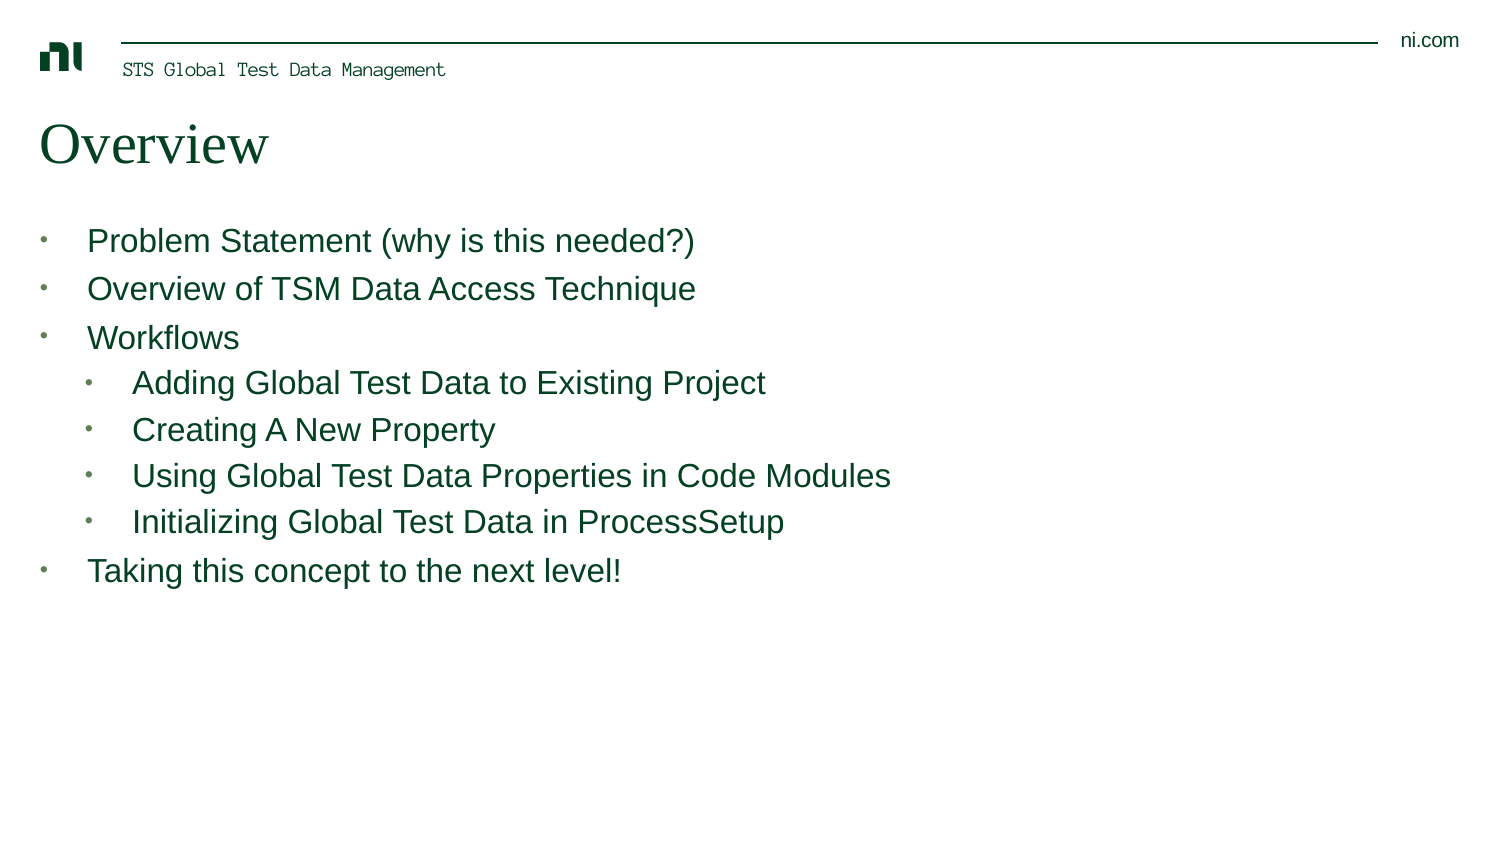

STS Global Test Data Management
# Overview
Problem Statement (why is this needed?)
Overview of TSM Data Access Technique
Workflows
Adding Global Test Data to Existing Project
Creating A New Property
Using Global Test Data Properties in Code Modules
Initializing Global Test Data in ProcessSetup
Taking this concept to the next level!